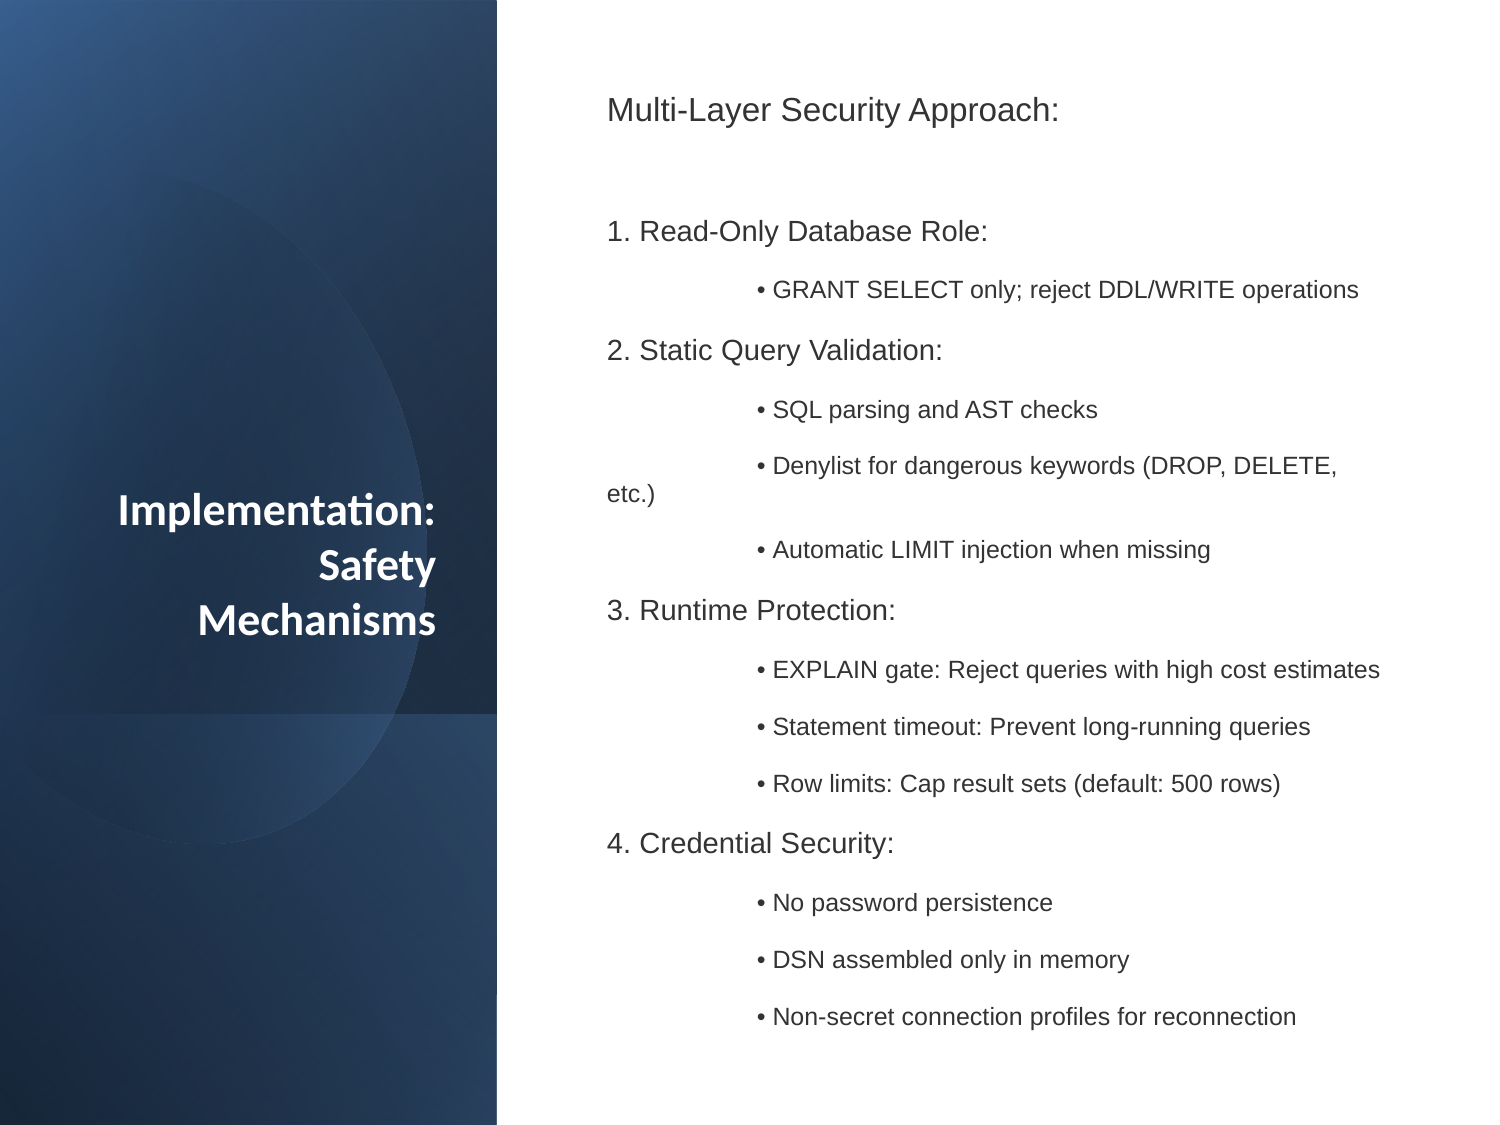

# Implementation: Safety Mechanisms
Multi-Layer Security Approach:

1. Read-Only Database Role:
	• GRANT SELECT only; reject DDL/WRITE operations
2. Static Query Validation:
	• SQL parsing and AST checks
	• Denylist for dangerous keywords (DROP, DELETE, etc.)
	• Automatic LIMIT injection when missing
3. Runtime Protection:
	• EXPLAIN gate: Reject queries with high cost estimates
	• Statement timeout: Prevent long-running queries
	• Row limits: Cap result sets (default: 500 rows)
4. Credential Security:
	• No password persistence
	• DSN assembled only in memory
	• Non-secret connection profiles for reconnection